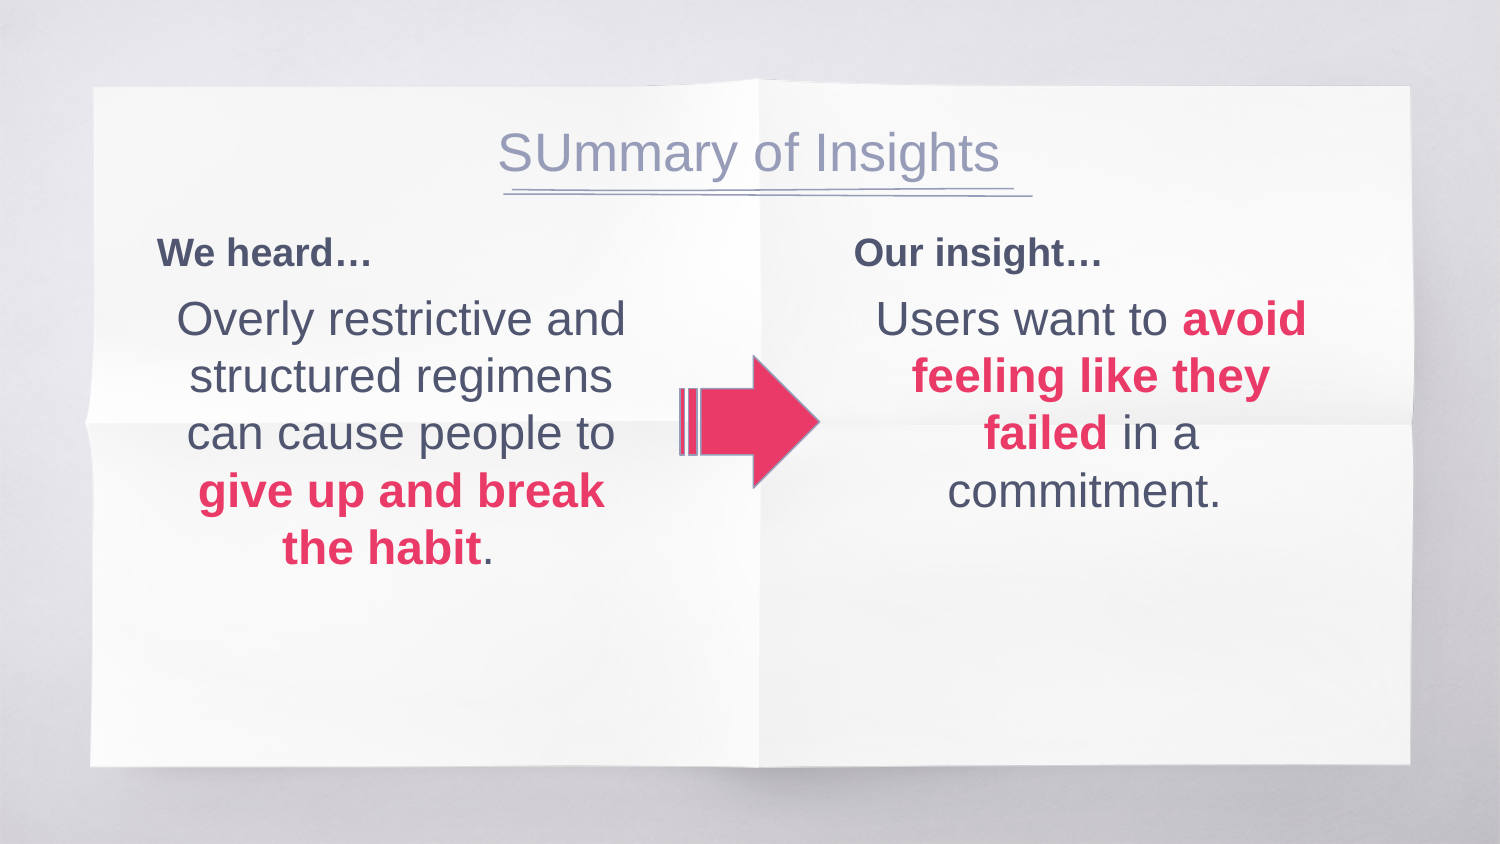

# SUmmary of Insights
We heard…
Overly restrictive and structured regimens can cause people to give up and break the habit.

Our insight…
Users want to avoid feeling like they failed in a commitment.